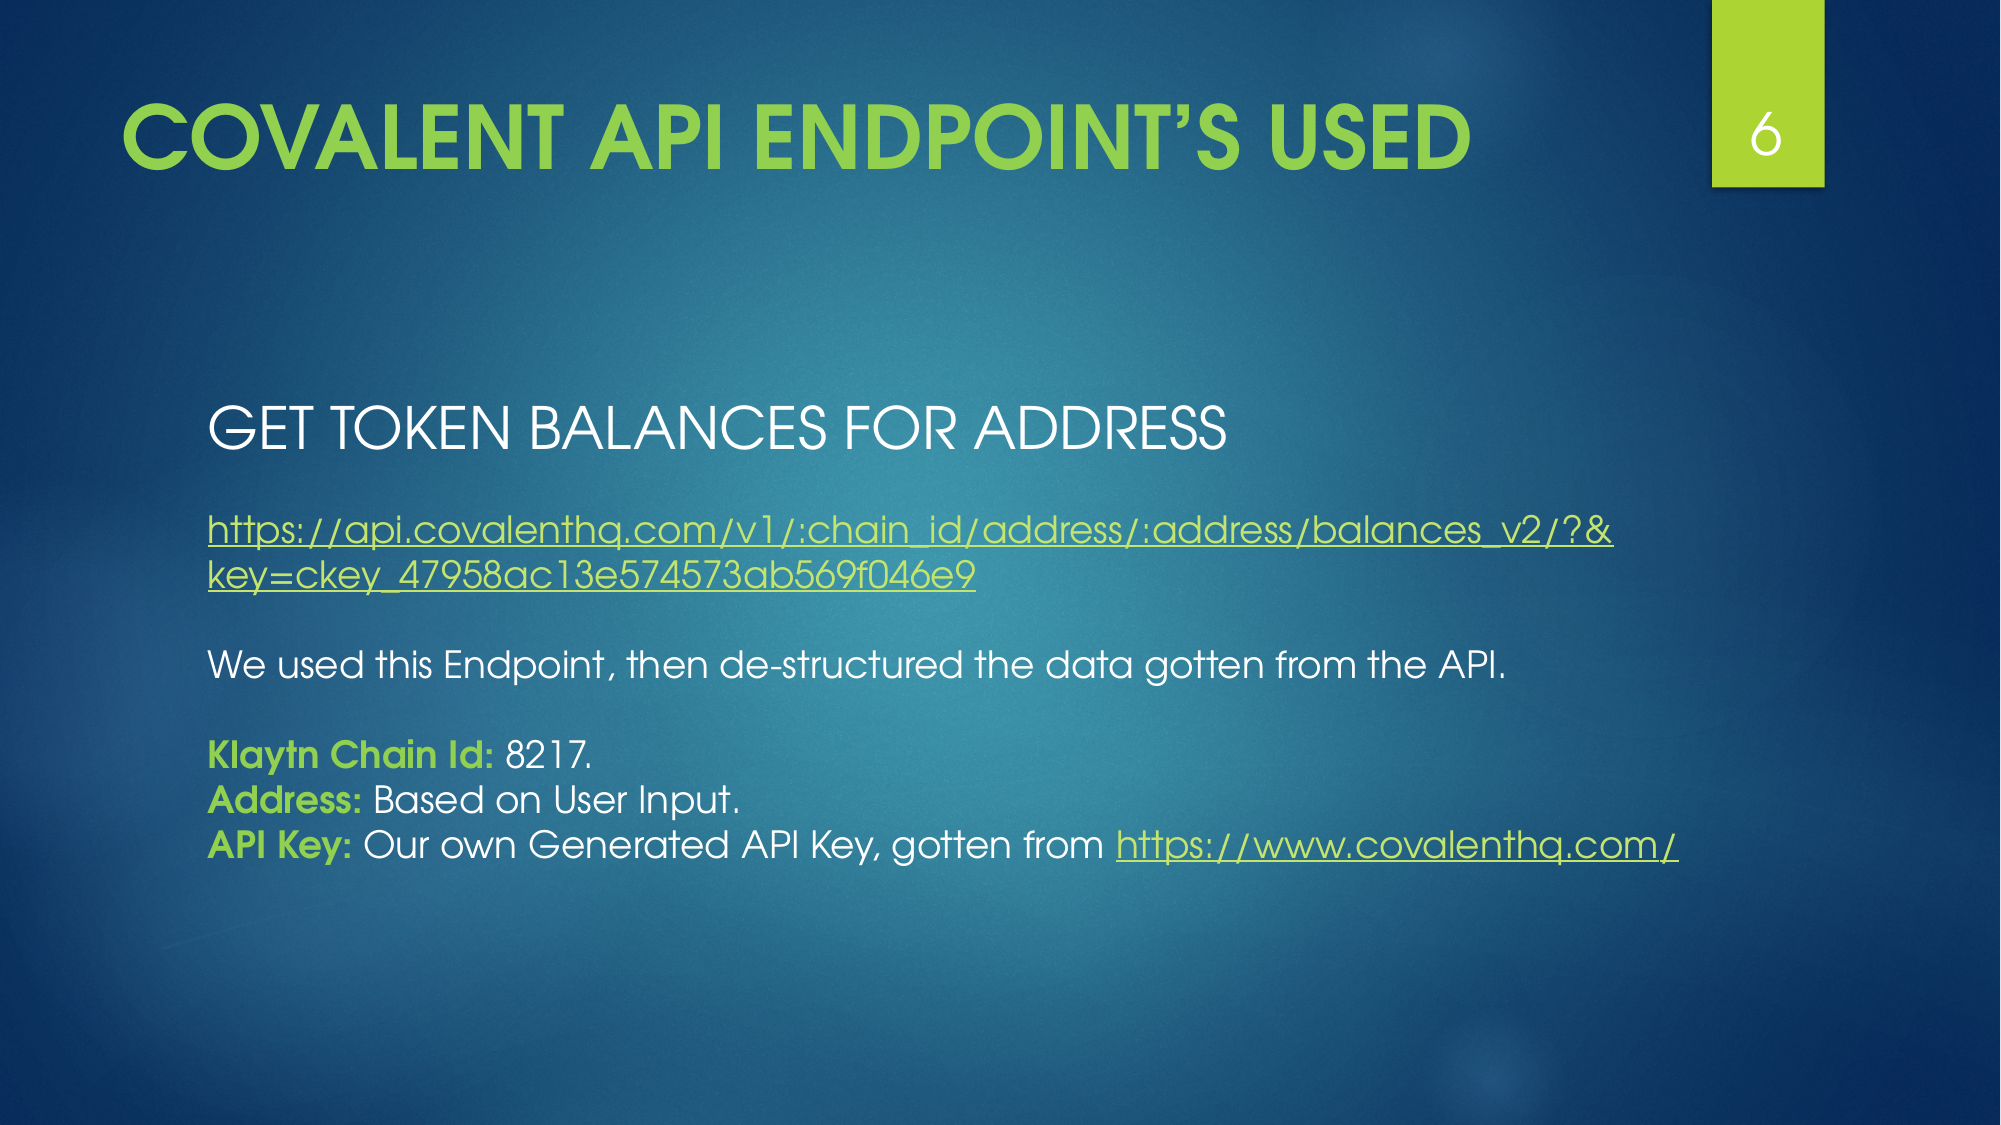

6
# COVALENT API ENDPOINT’S USED
GET TOKEN BALANCES FOR ADDRESS

https://api.covalenthq.com/v1/:chain_id/address/:address/balances_v2/?&key=ckey_47958ac13e574573ab569f046e9

We used this Endpoint, then de-structured the data gotten from the API.

Klaytn Chain Id: 8217.
Address: Based on User Input.
API Key: Our own Generated API Key, gotten from https://www.covalenthq.com/